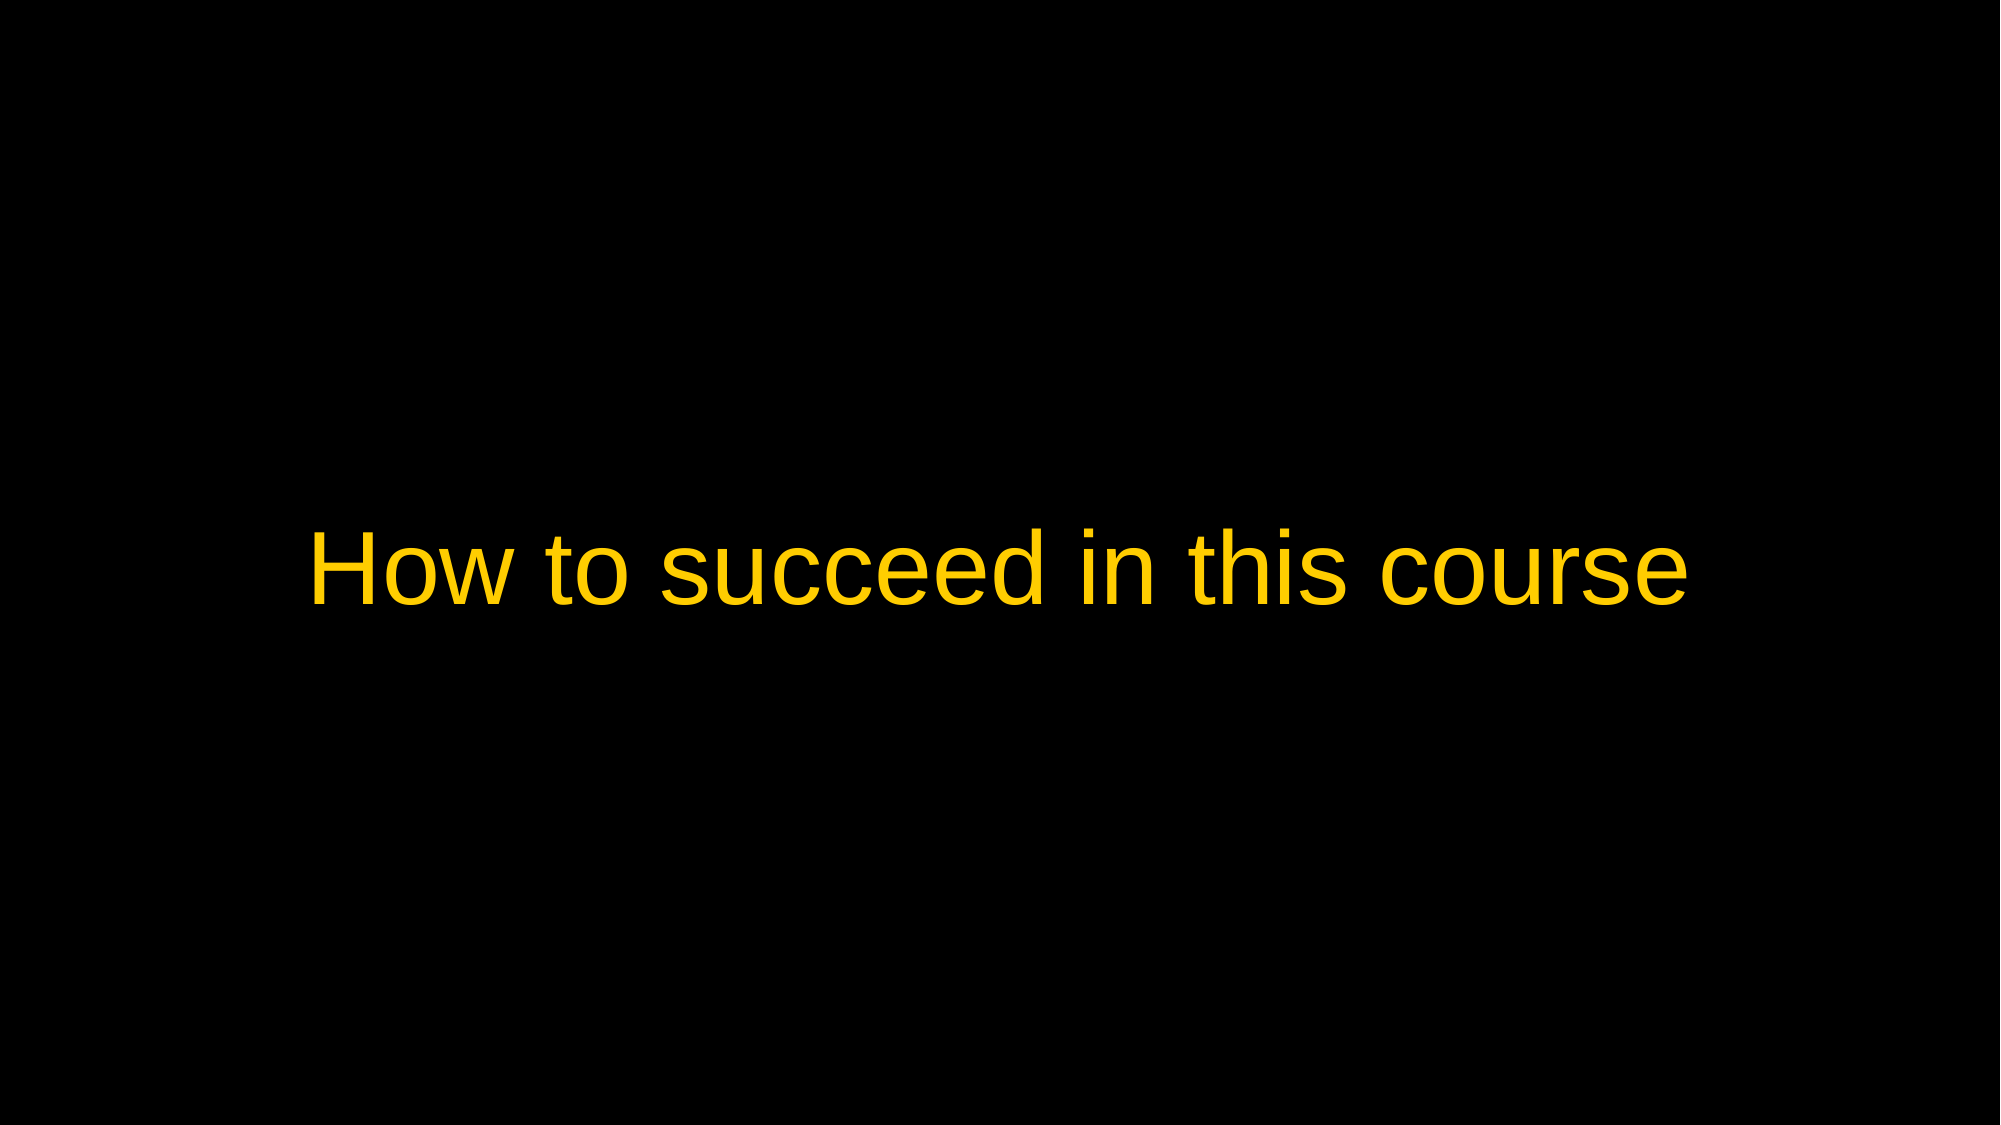

# How to succeed in this course